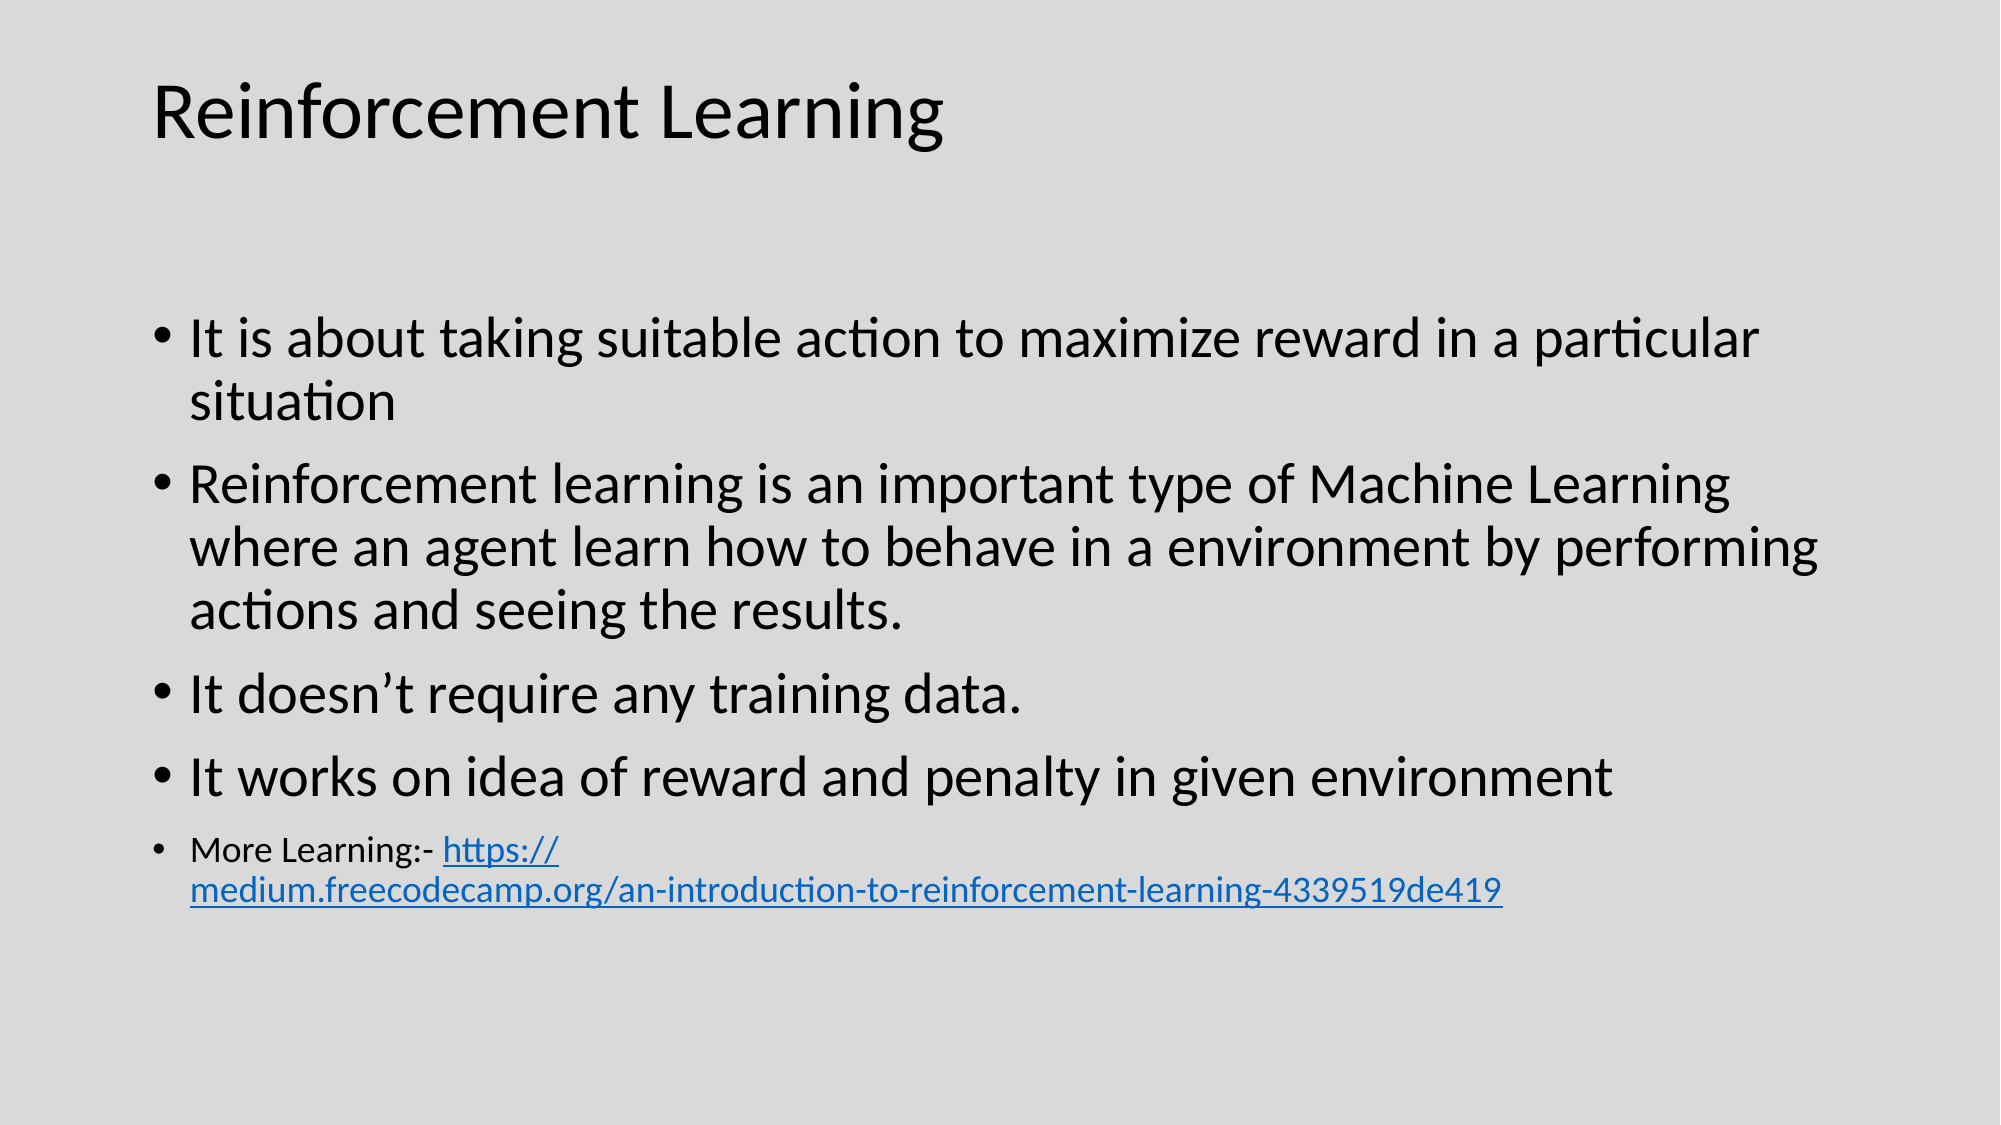

# Reinforcement Learning
It is about taking suitable action to maximize reward in a particular situation
Reinforcement learning is an important type of Machine Learning where an agent learn how to behave in a environment by performing actions and seeing the results.
It doesn’t require any training data.
It works on idea of reward and penalty in given environment
More Learning:- https://medium.freecodecamp.org/an-introduction-to-reinforcement-learning-4339519de419